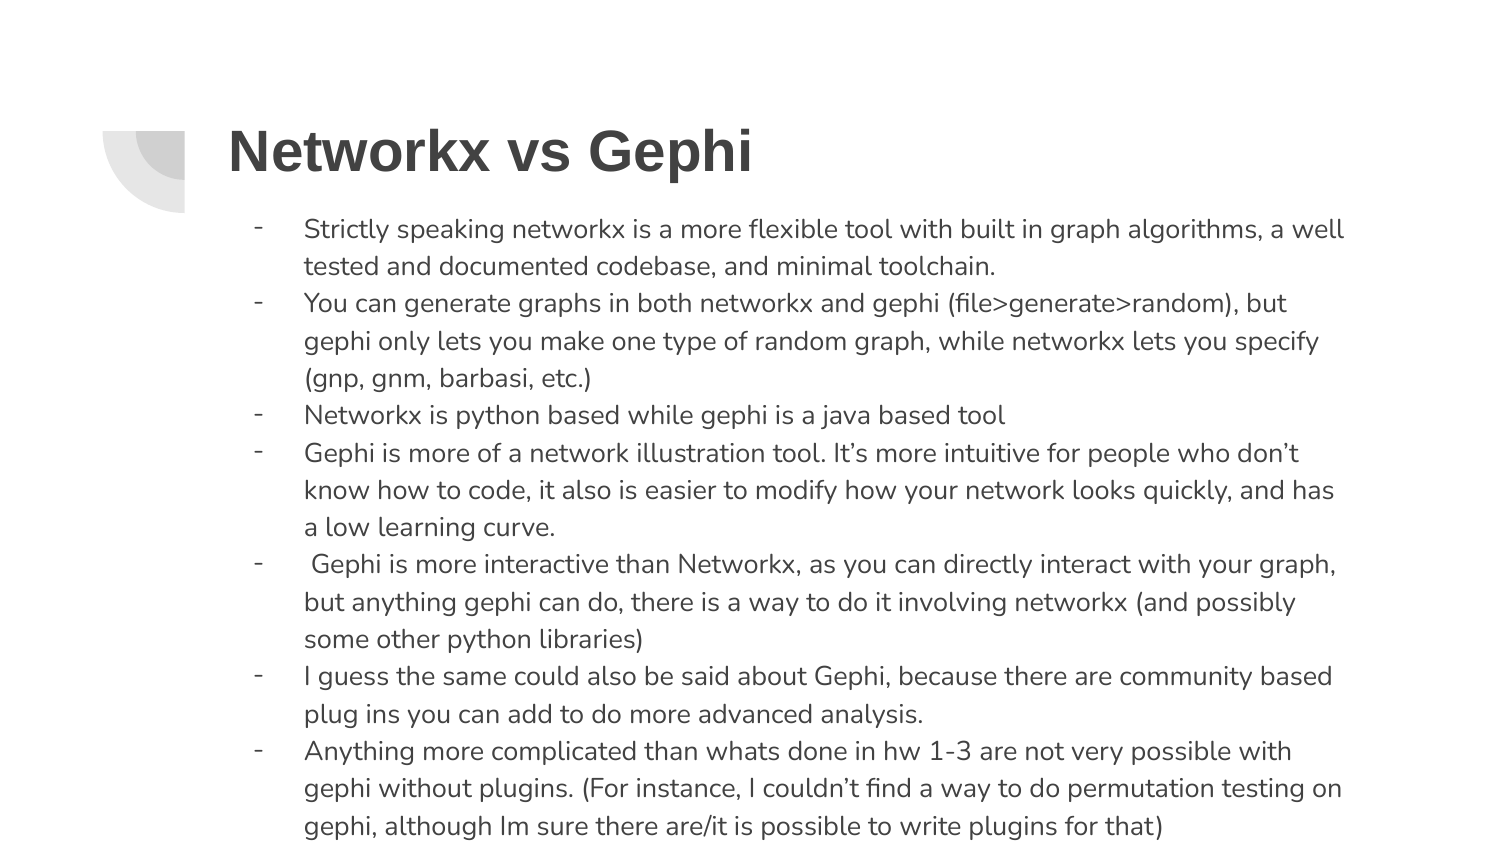

# Networkx vs Gephi
Strictly speaking networkx is a more flexible tool with built in graph algorithms, a well tested and documented codebase, and minimal toolchain.
You can generate graphs in both networkx and gephi (file>generate>random), but gephi only lets you make one type of random graph, while networkx lets you specify (gnp, gnm, barbasi, etc.)
Networkx is python based while gephi is a java based tool
Gephi is more of a network illustration tool. It’s more intuitive for people who don’t know how to code, it also is easier to modify how your network looks quickly, and has a low learning curve.
 Gephi is more interactive than Networkx, as you can directly interact with your graph, but anything gephi can do, there is a way to do it involving networkx (and possibly some other python libraries)
I guess the same could also be said about Gephi, because there are community based plug ins you can add to do more advanced analysis.
Anything more complicated than whats done in hw 1-3 are not very possible with gephi without plugins. (For instance, I couldn’t find a way to do permutation testing on gephi, although Im sure there are/it is possible to write plugins for that)